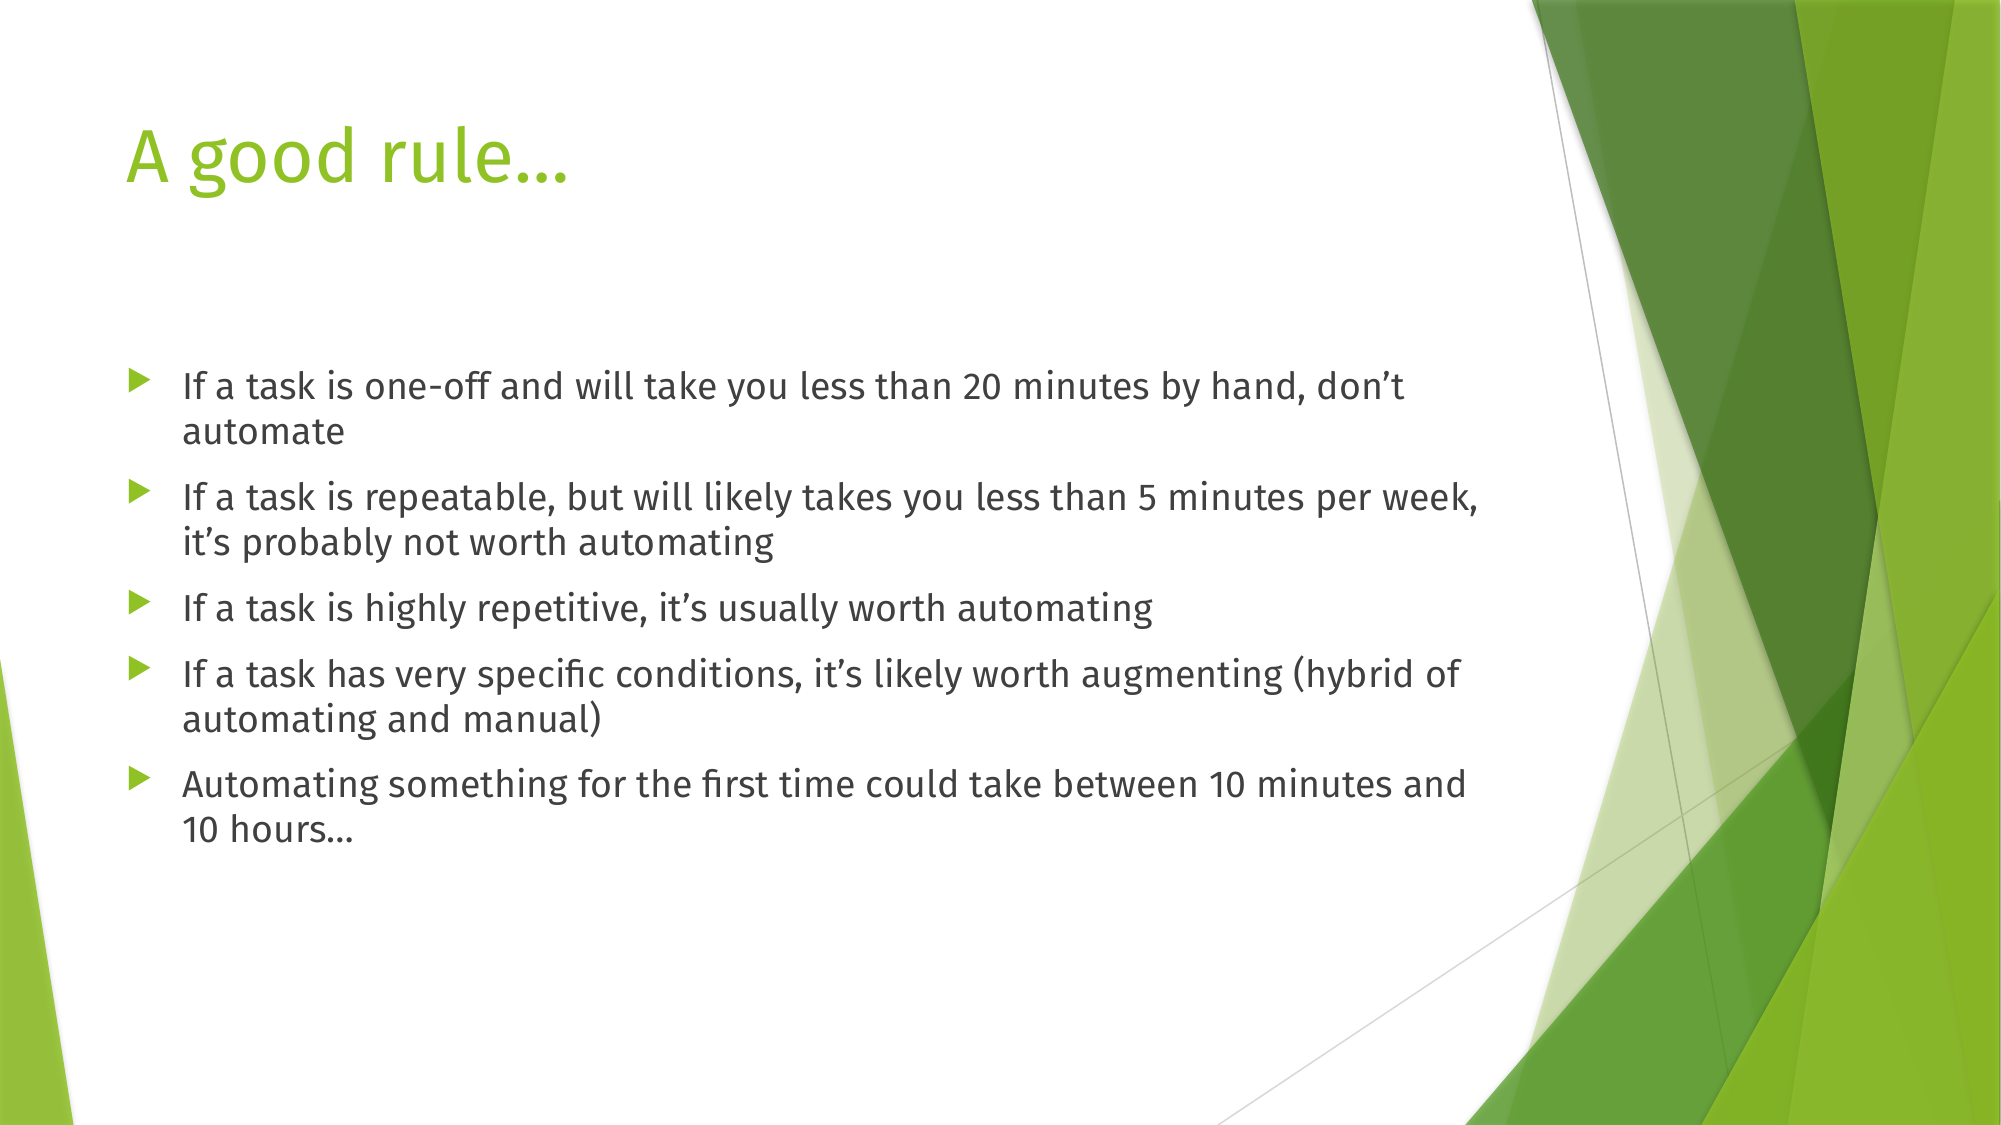

# A good rule…
If a task is one-off and will take you less than 20 minutes by hand, don’t automate
If a task is repeatable, but will likely takes you less than 5 minutes per week, it’s probably not worth automating
If a task is highly repetitive, it’s usually worth automating
If a task has very specific conditions, it’s likely worth augmenting (hybrid of automating and manual)
Automating something for the first time could take between 10 minutes and 10 hours…